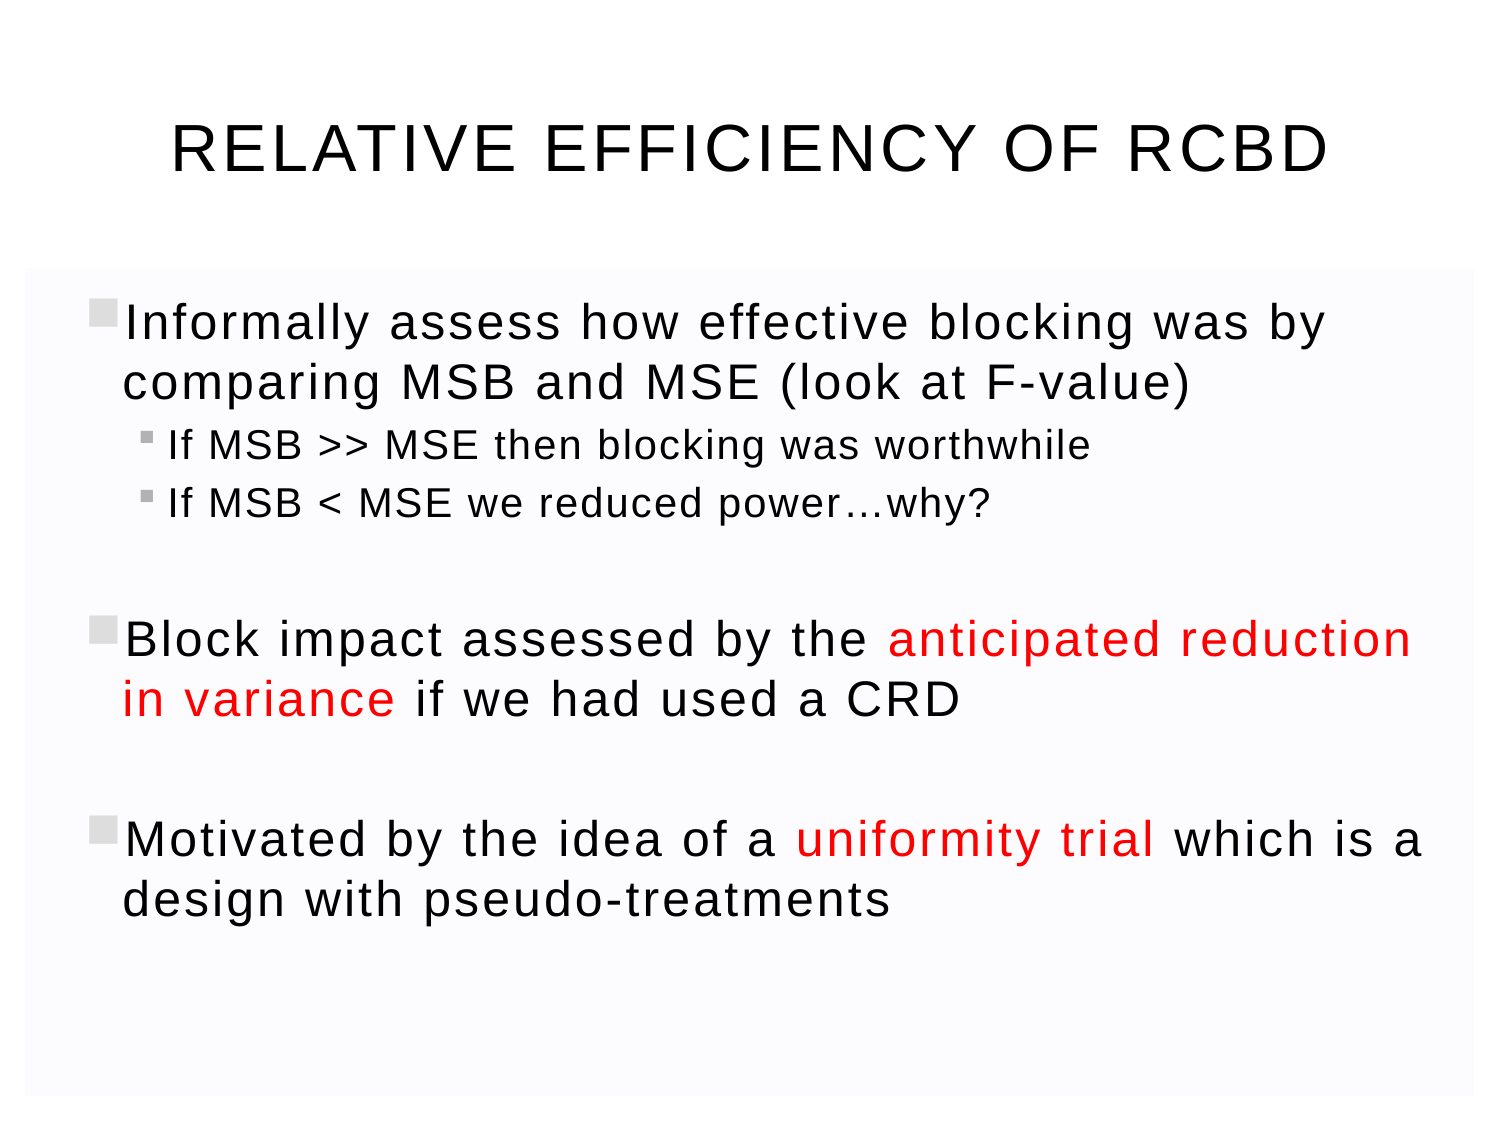

# Relative efficiency of RCBD
Informally assess how effective blocking was by comparing MSB and MSE (look at F-value)
If MSB >> MSE then blocking was worthwhile
If MSB < MSE we reduced power…why?

Block impact assessed by the anticipated reduction in variance if we had used a CRD

Motivated by the idea of a uniformity trial which is a design with pseudo-treatments